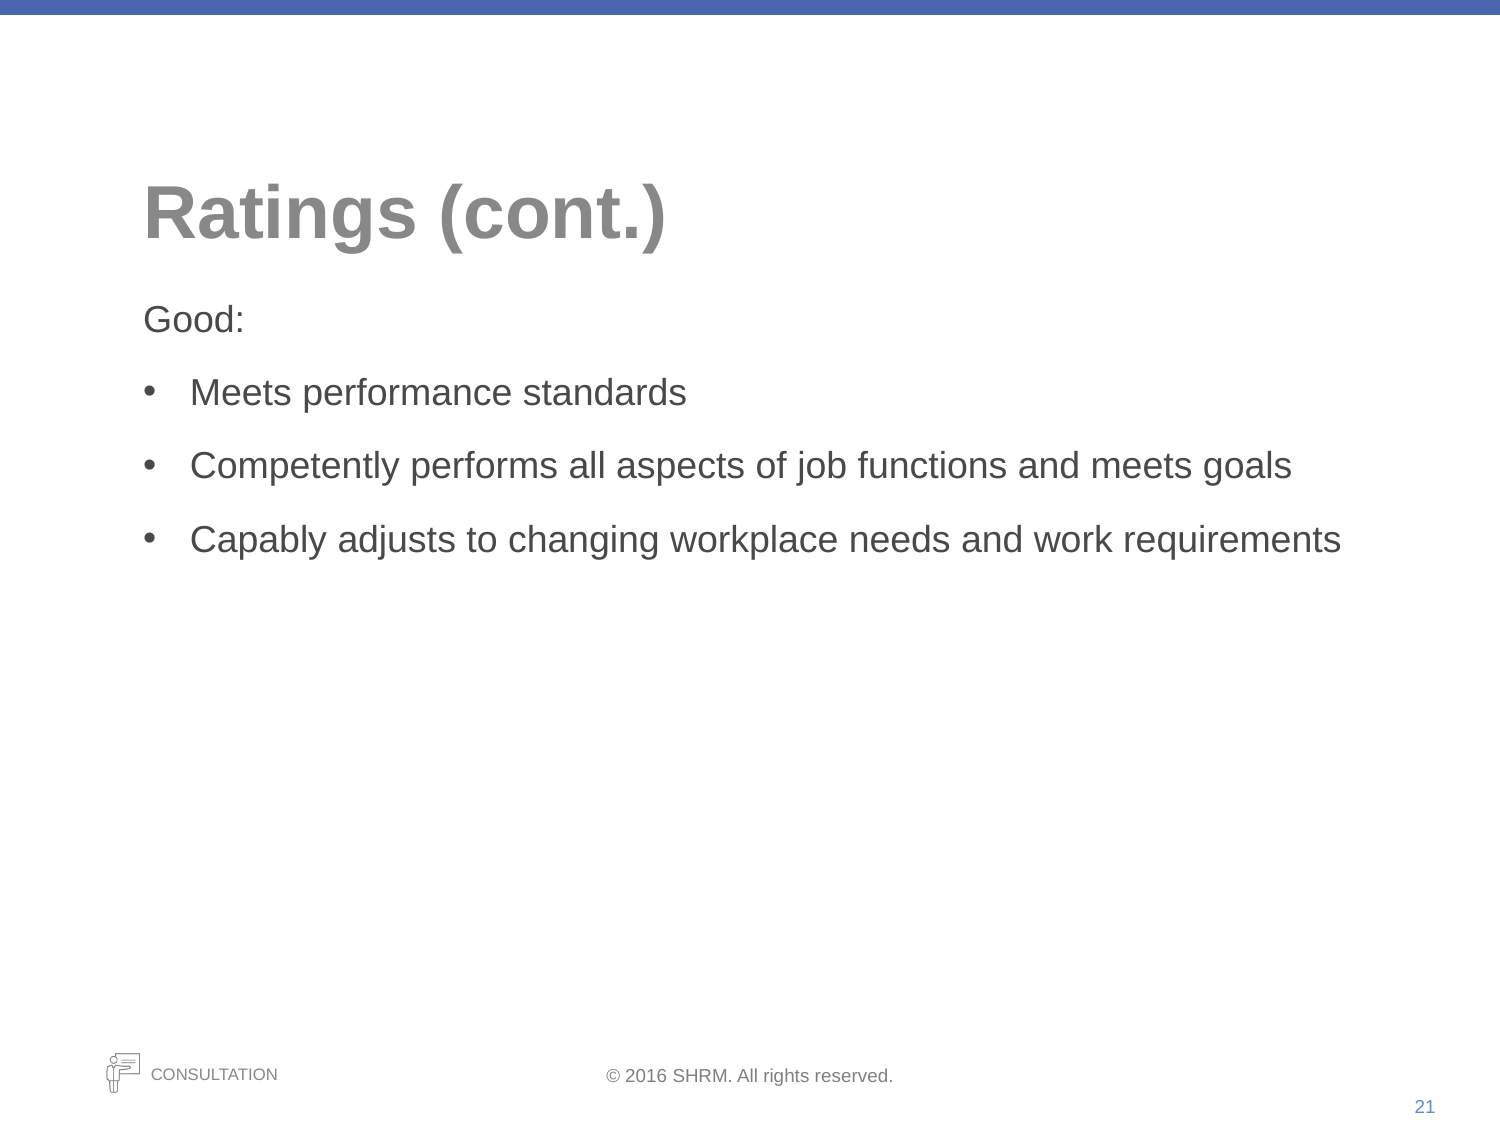

# Ratings (cont.)
Good:
Meets performance standards
Competently performs all aspects of job functions and meets goals
Capably adjusts to changing workplace needs and work requirements

21